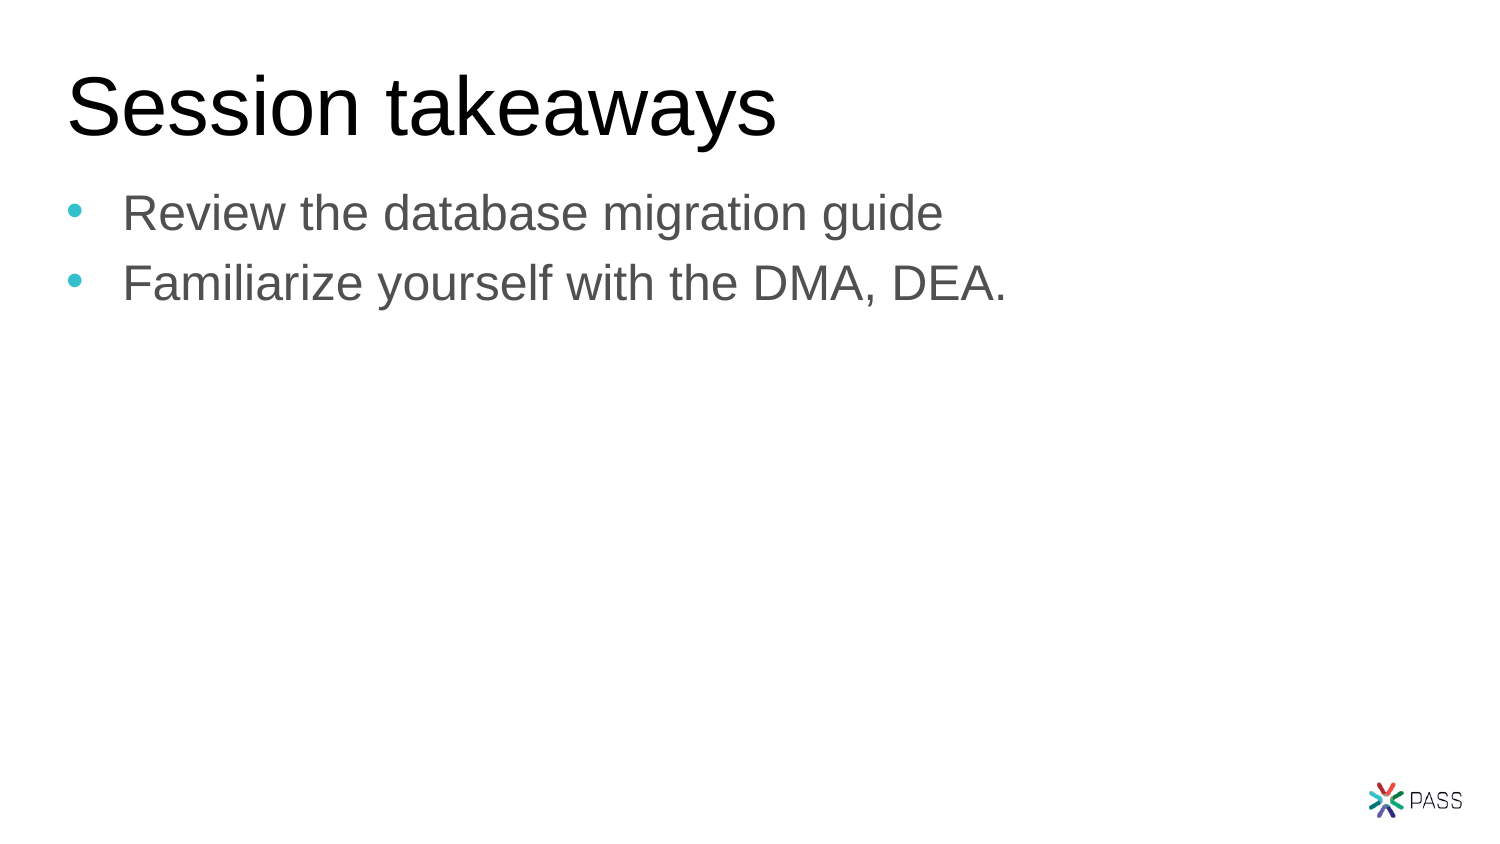

Session takeaways
Review the database migration guide
Familiarize yourself with the DMA, DEA.